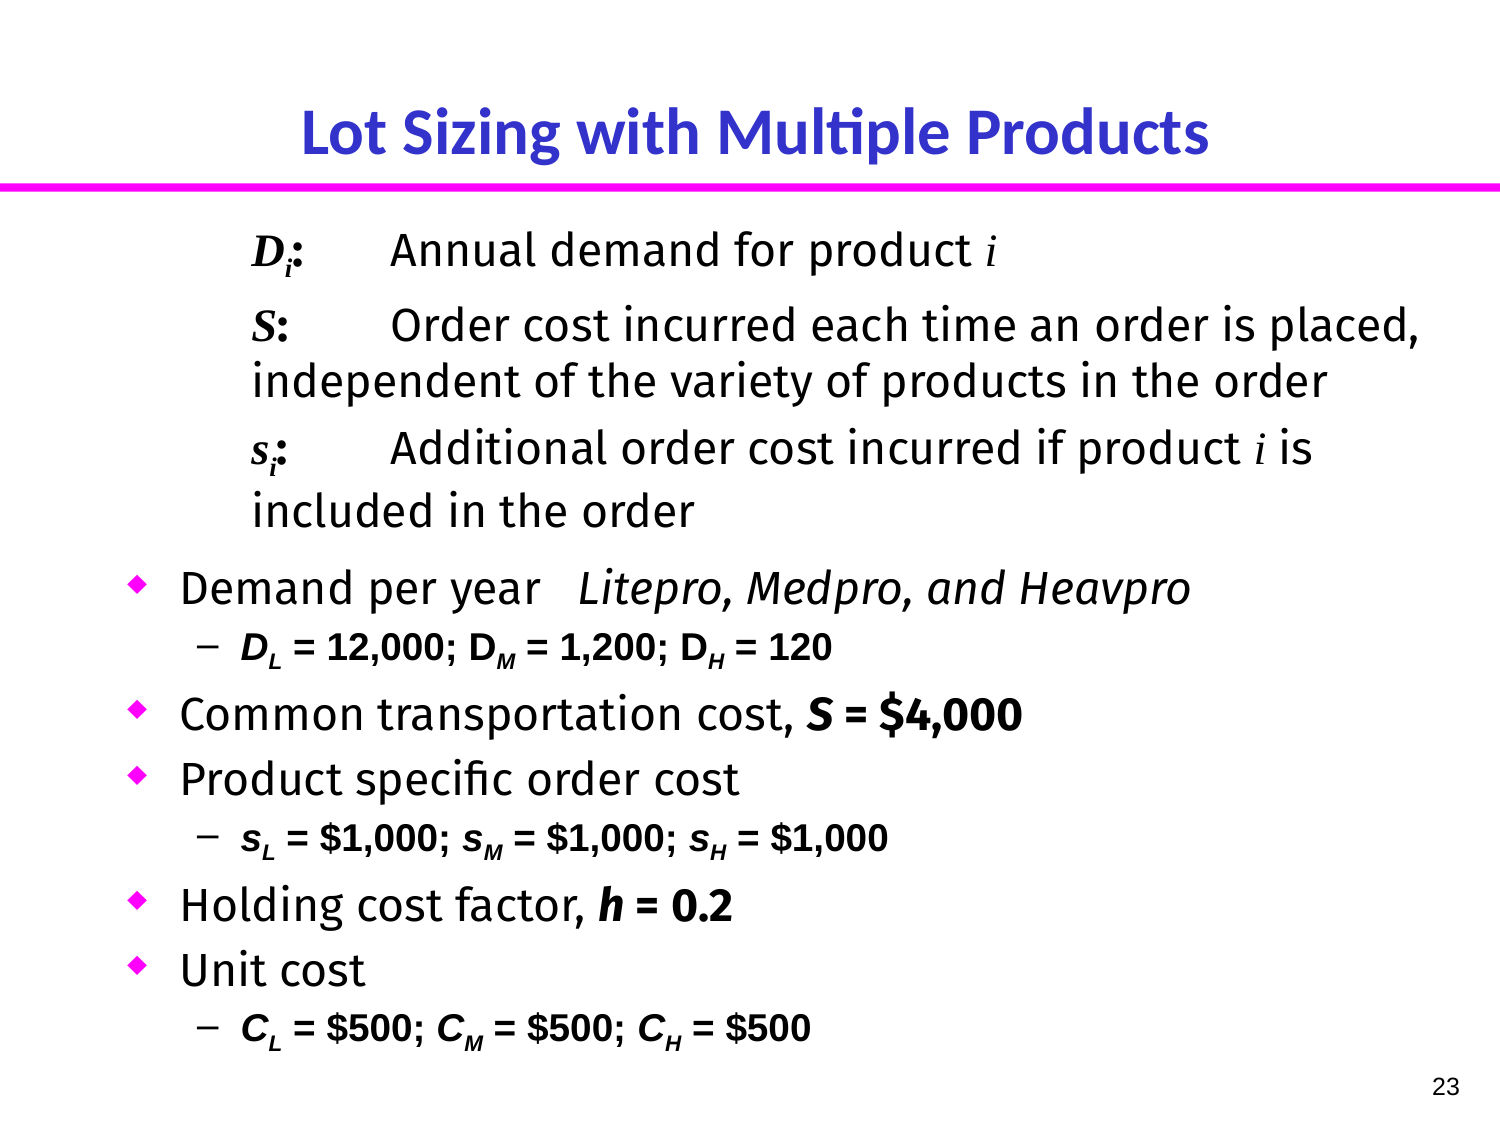

# Lot Sizing with Multiple Products
	Di:	Annual demand for product i
	S:	Order cost incurred each time an order is placed, independent of the variety of products in the order
	si:	Additional order cost incurred if product i is included in the order
Demand per year   Litepro, Medpro, and Heavpro
DL = 12,000; DM = 1,200; DH = 120
Common transportation cost, S = $4,000
Product specific order cost
sL = $1,000; sM = $1,000; sH = $1,000
Holding cost factor, h = 0.2
Unit cost
CL = $500; CM = $500; CH = $500
23